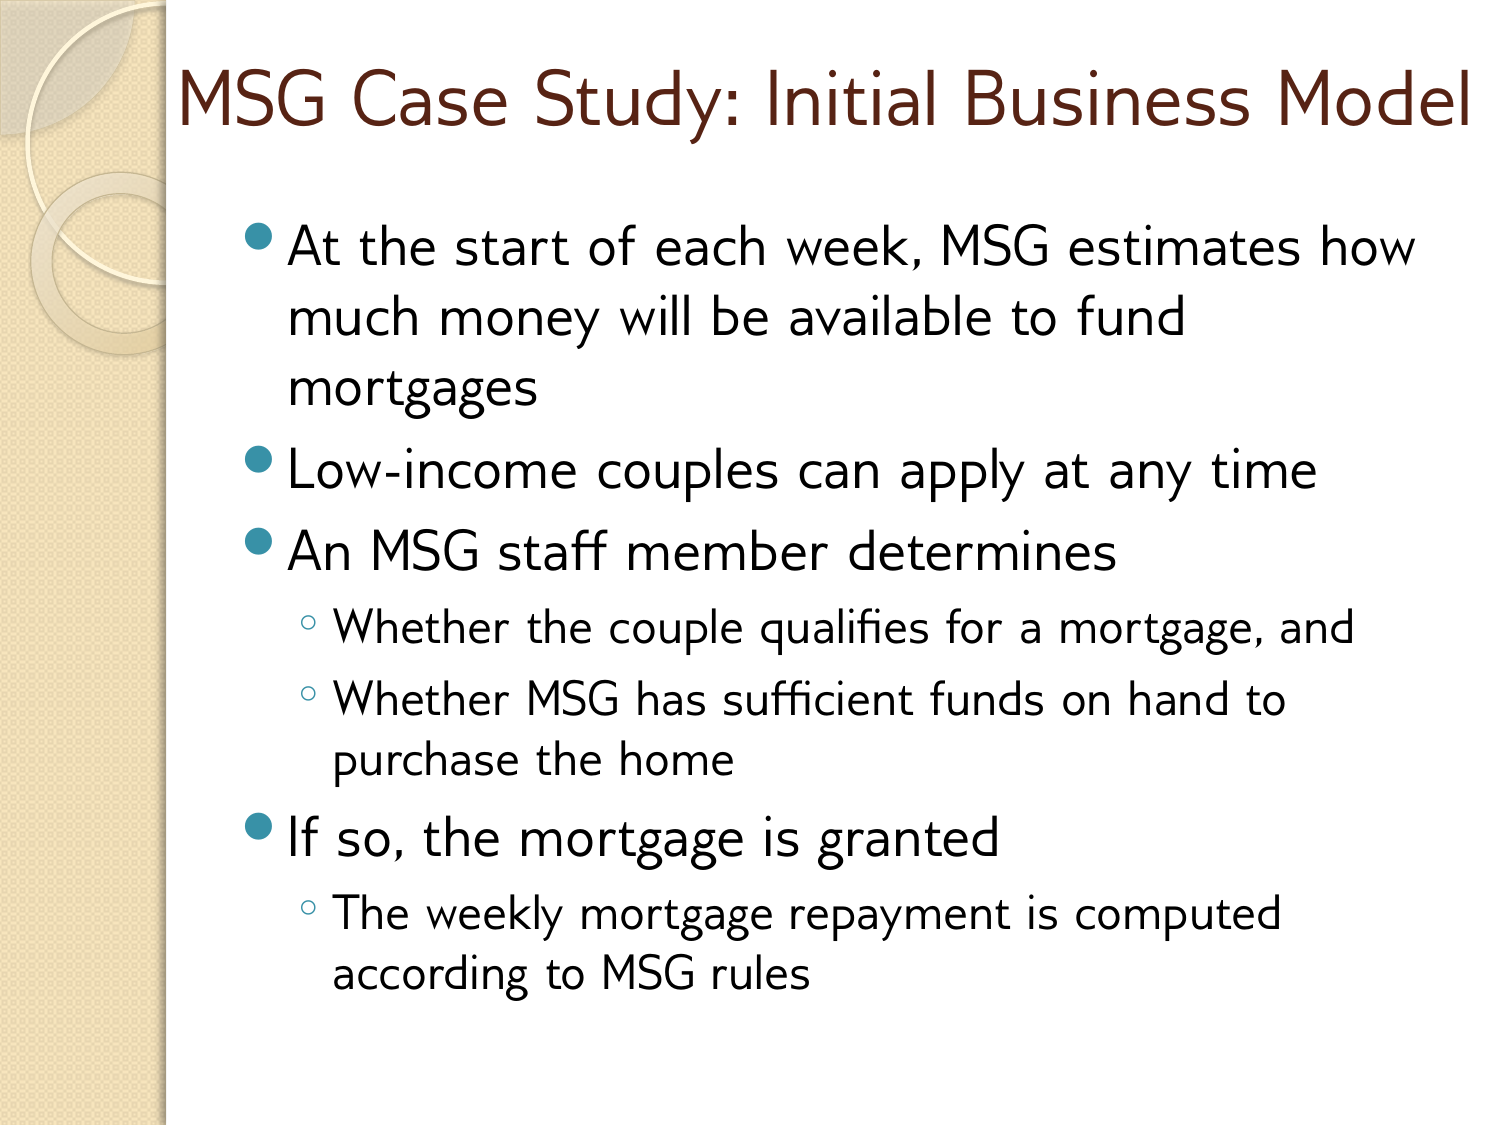

# MSG Case Study: Initial Business Model
At the start of each week, MSG estimates how much money will be available to fund mortgages
Low-income couples can apply at any time
An MSG staff member determines
Whether the couple qualifies for a mortgage, and
Whether MSG has sufficient funds on hand to purchase the home
If so, the mortgage is granted
The weekly mortgage repayment is computed according to MSG rules